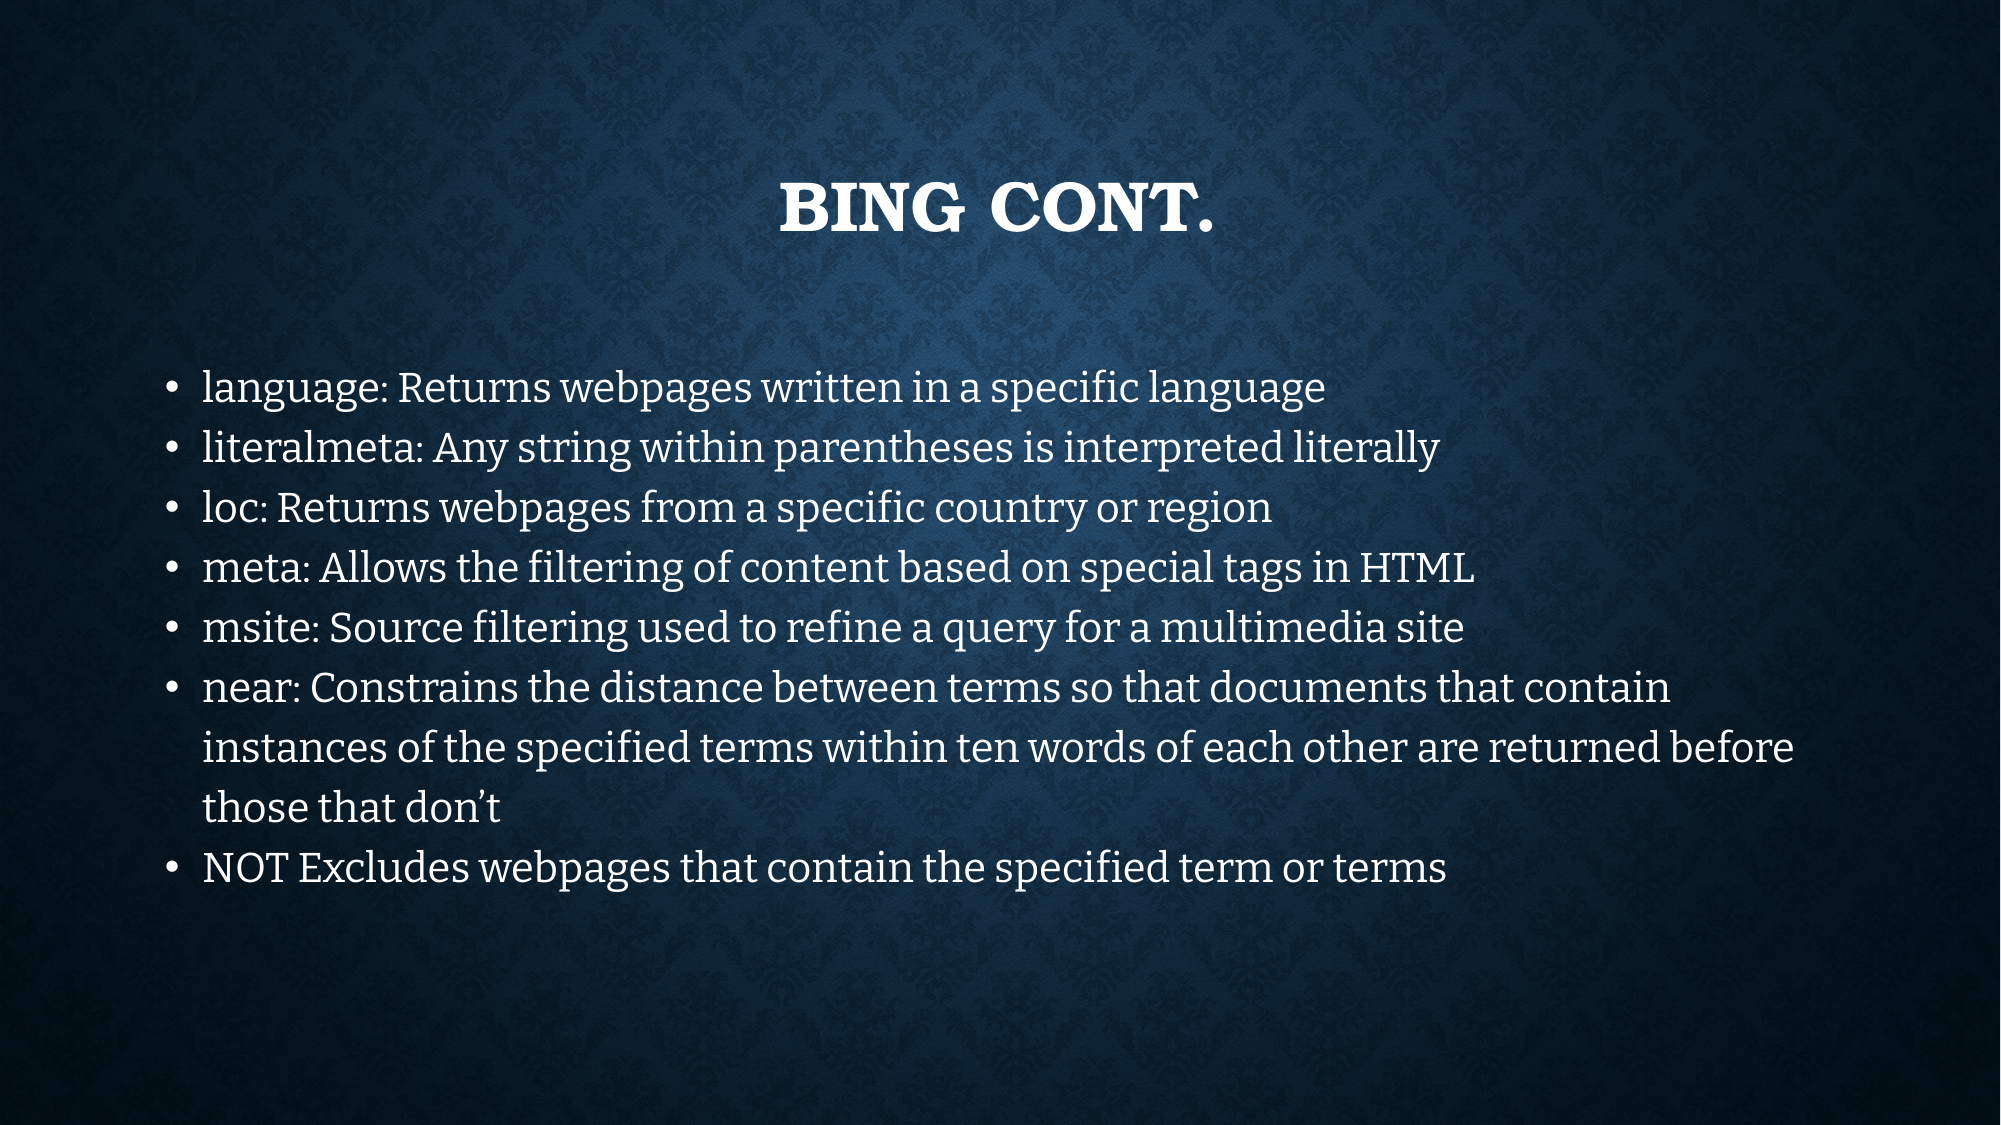

Bing cont.
language: Returns webpages written in a specific language
literalmeta: Any string within parentheses is interpreted literally
loc: Returns webpages from a specific country or region
meta: Allows the filtering of content based on special tags in HTML
msite: Source filtering used to refine a query for a multimedia site
near: Constrains the distance between terms so that documents that contain instances of the specified terms within ten words of each other are returned before those that don’t
NOT Excludes webpages that contain the specified term or terms